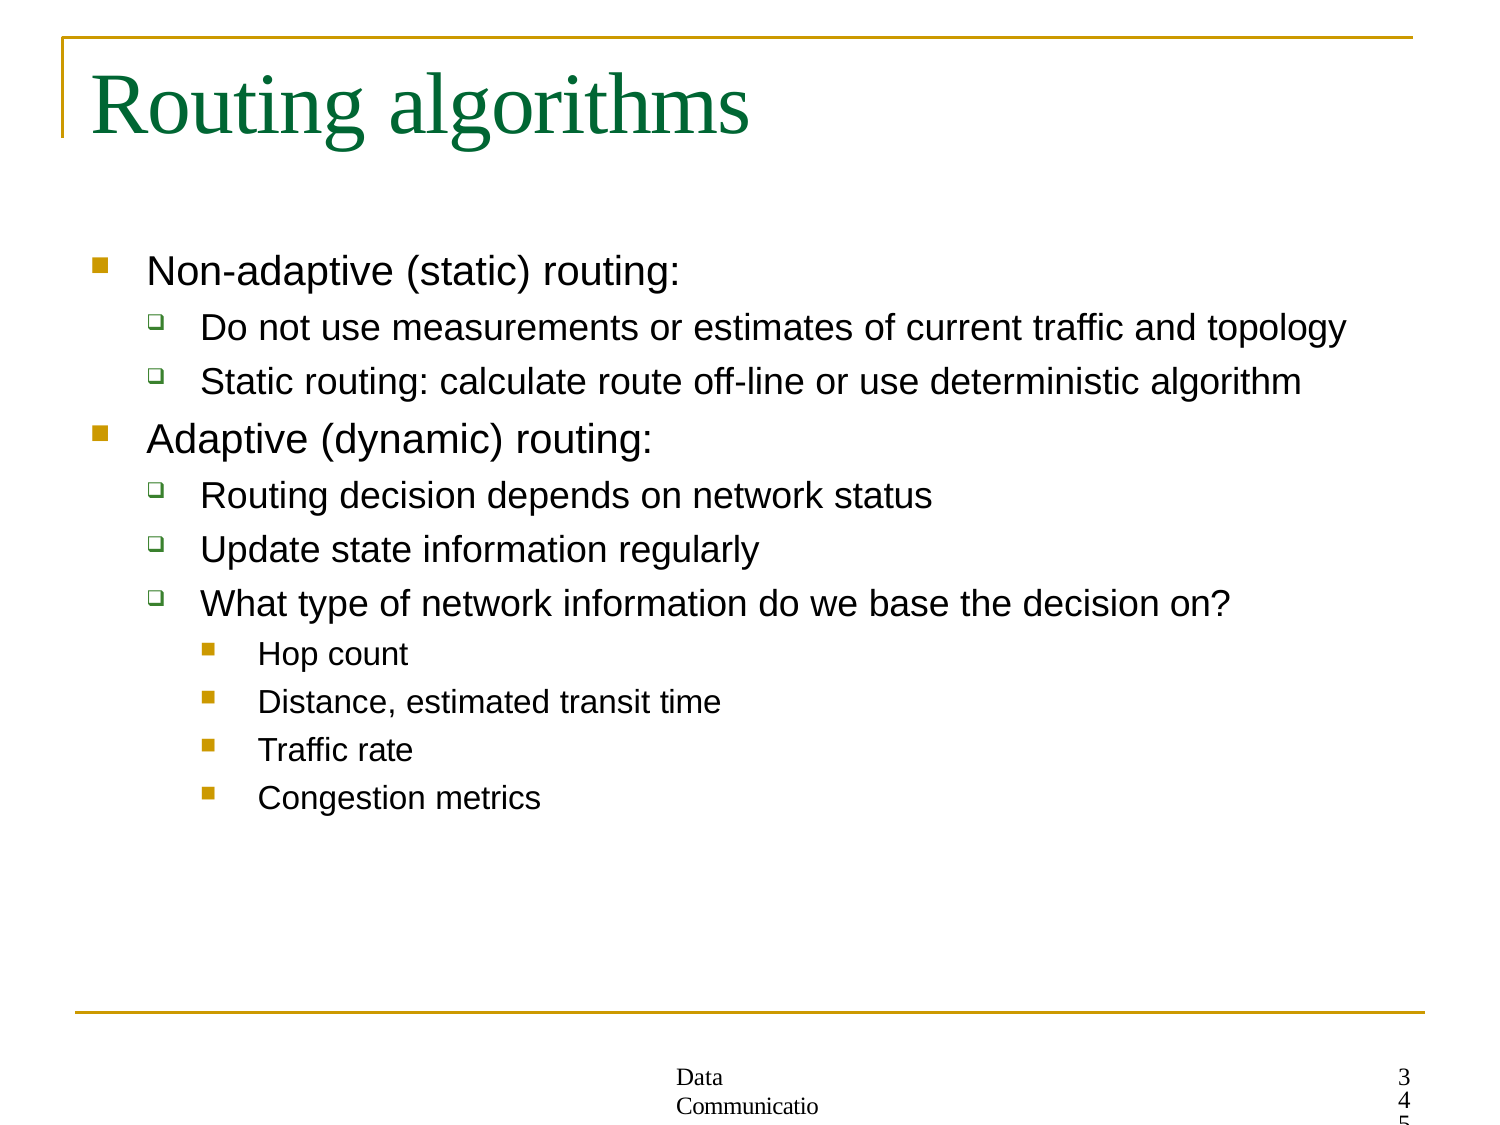

# Routing algorithms
Non-adaptive (static) routing:
Do not use measurements or estimates of current traffic and topology
Static routing: calculate route off-line or use deterministic algorithm
Adaptive (dynamic) routing:
Routing decision depends on network status
Update state information regularly
What type of network information do we base the decision on?
Hop count
Distance, estimated transit time
Traffic rate
Congestion metrics
345
Data Communication Networks